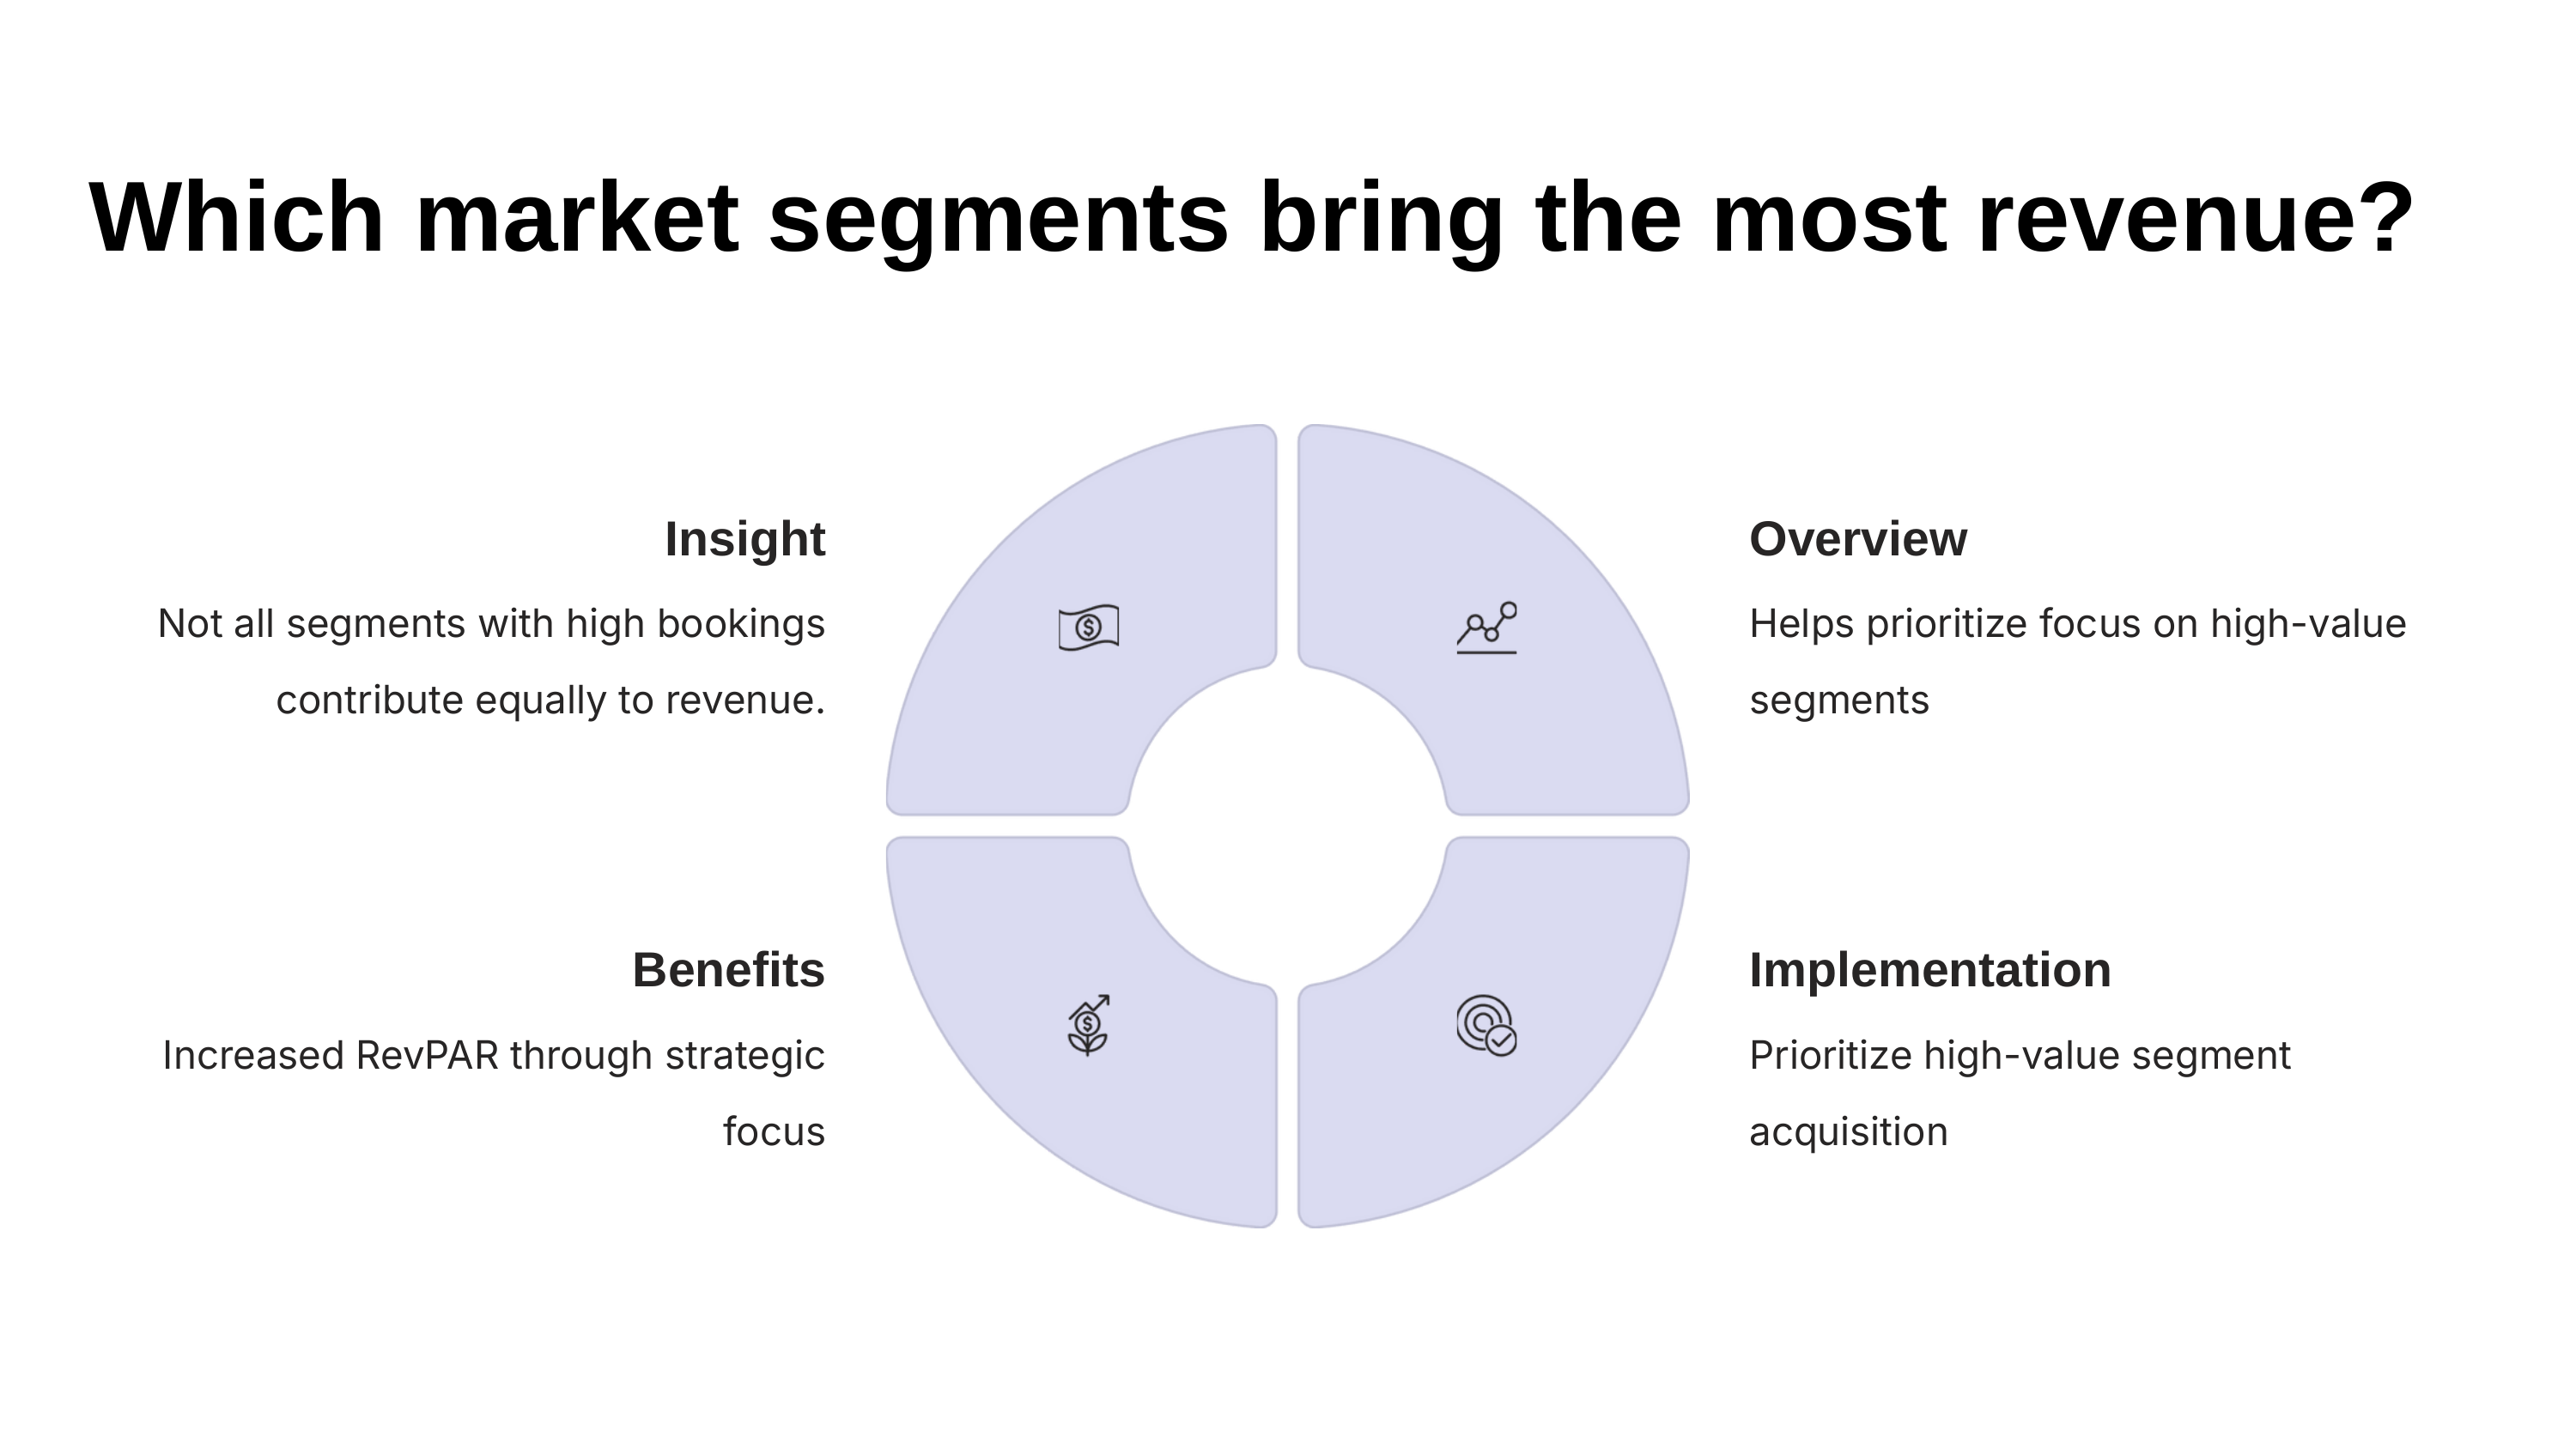

Which market segments bring the most revenue?

Insight
Overview
Not all segments with high bookings contribute equally to revenue.
Helps prioritize focus on high-value segments

Benefits
Implementation

Increased RevPAR through strategic focus
Prioritize high-value segment acquisition